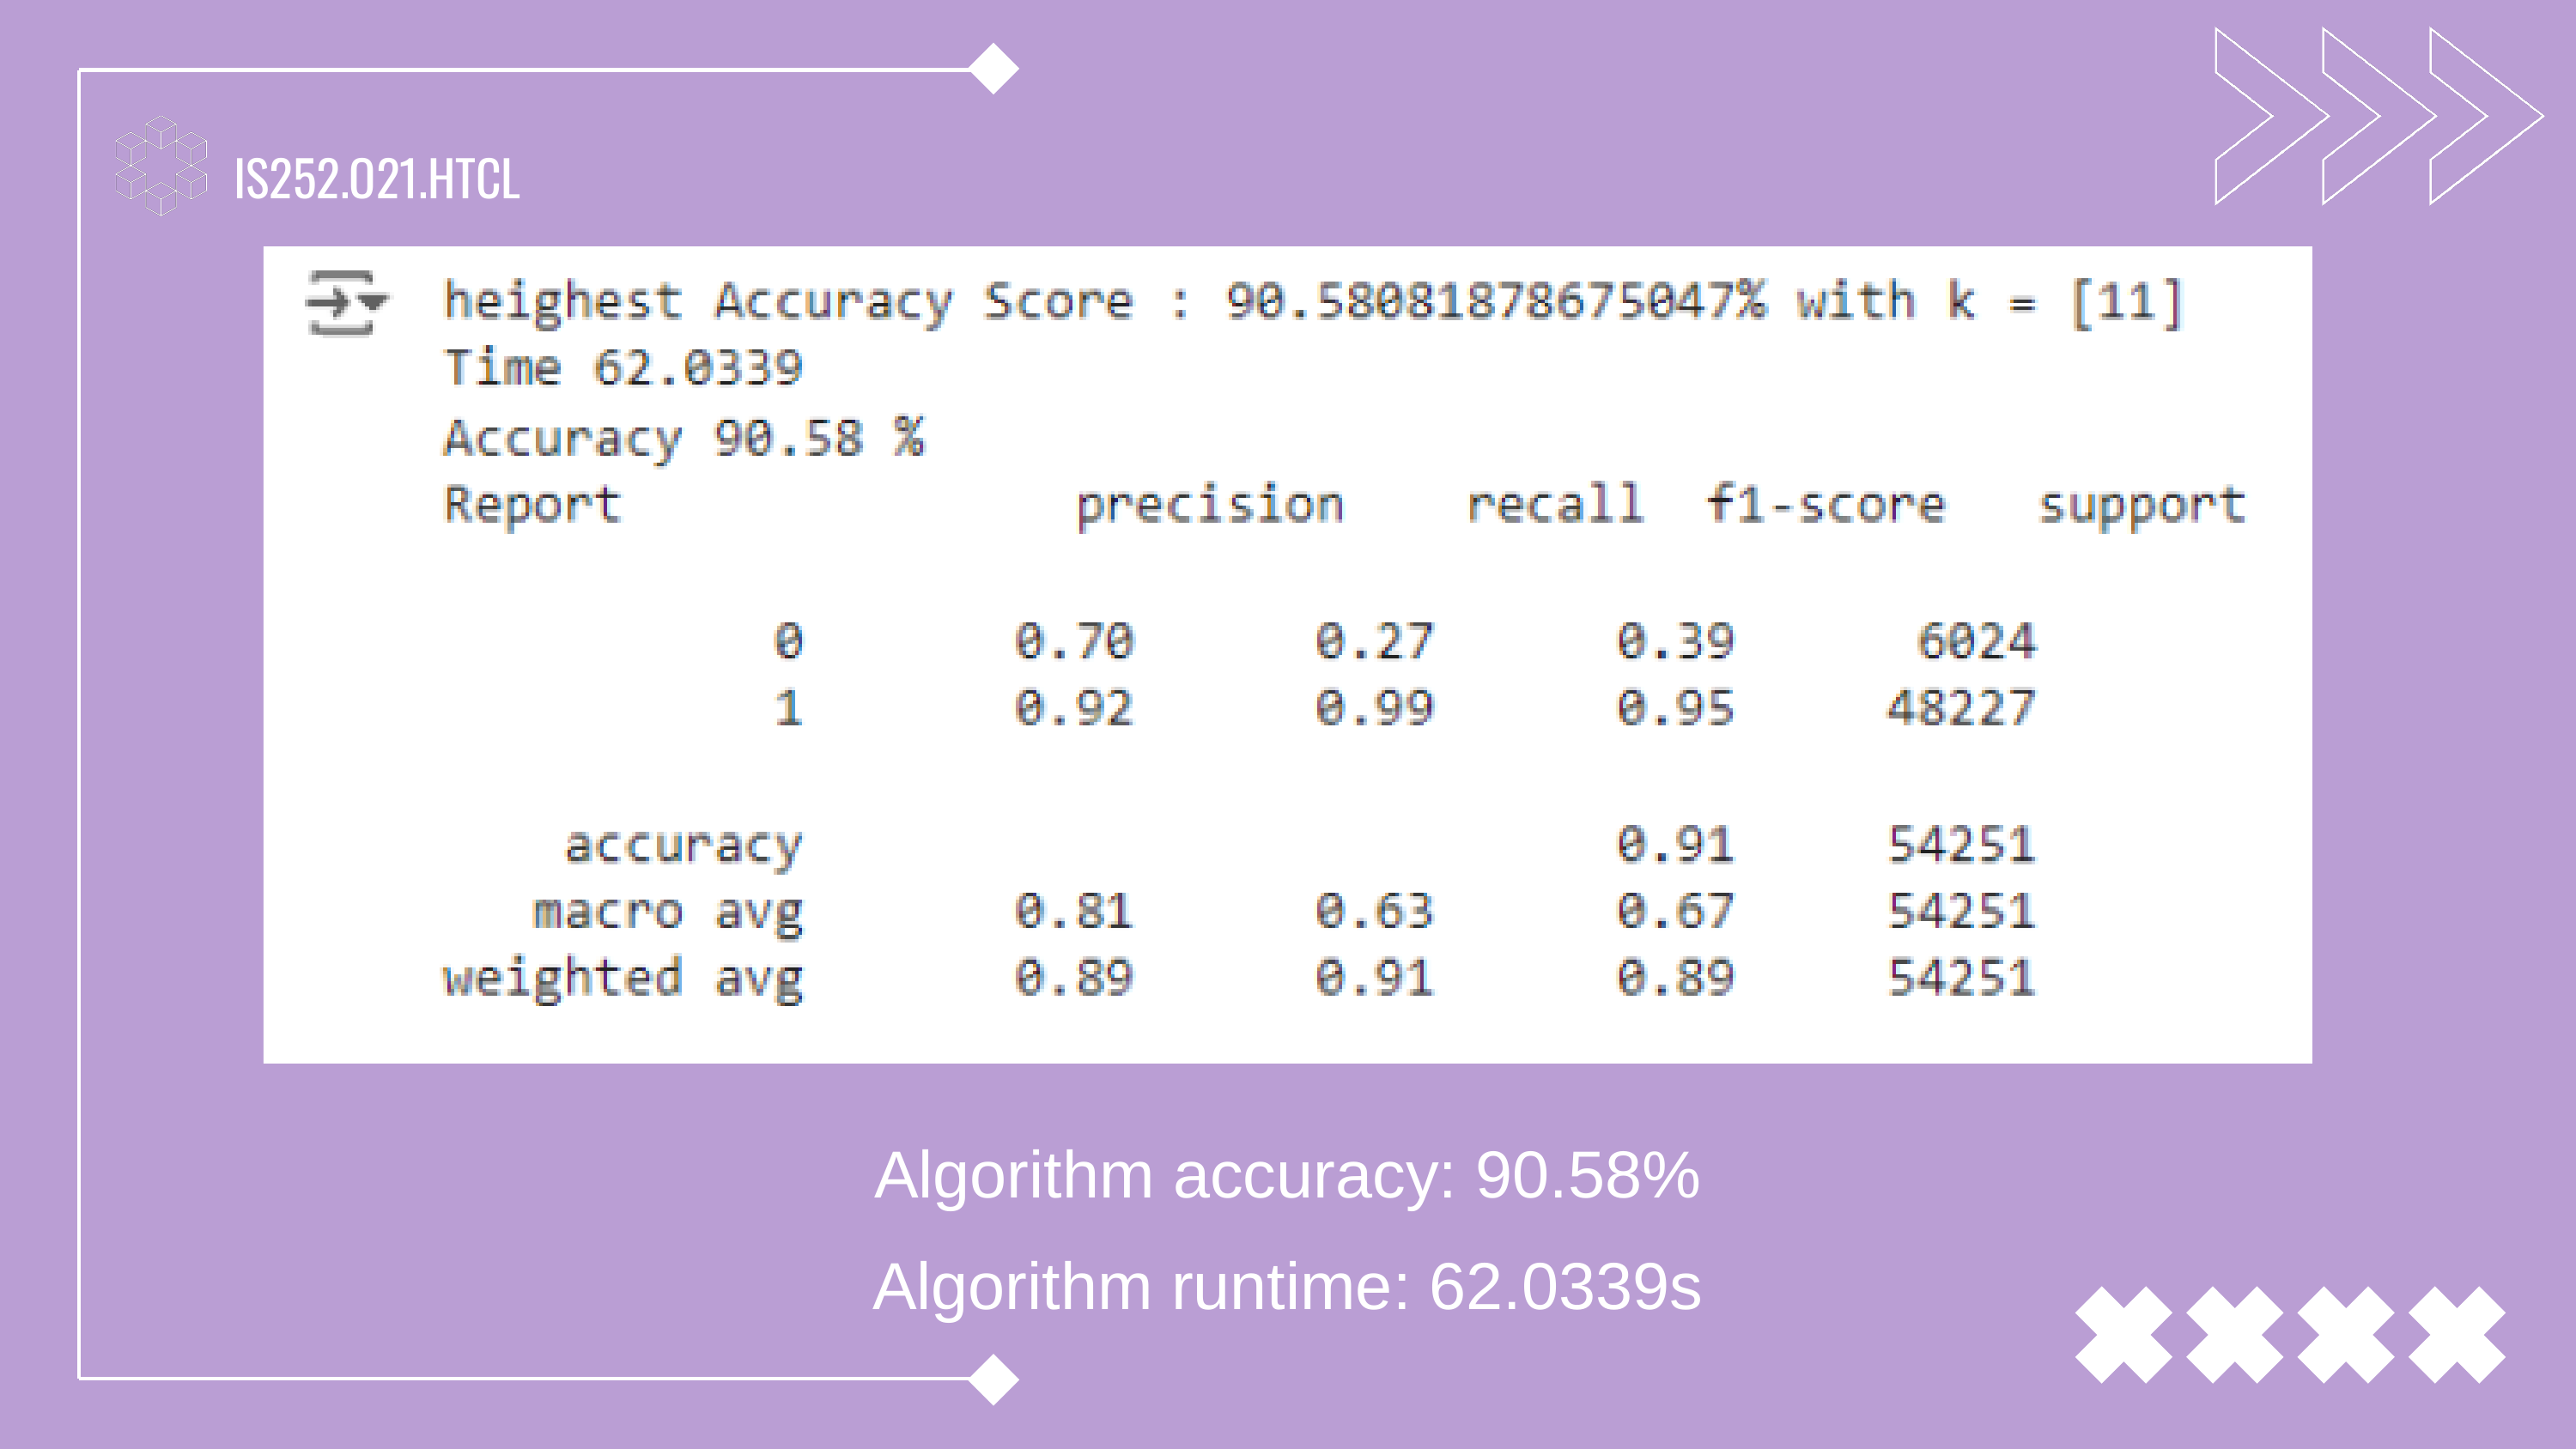

IS252.O21.HTCL

Algorithm accuracy: 90.58%
Algorithm runtime: 62.0339s